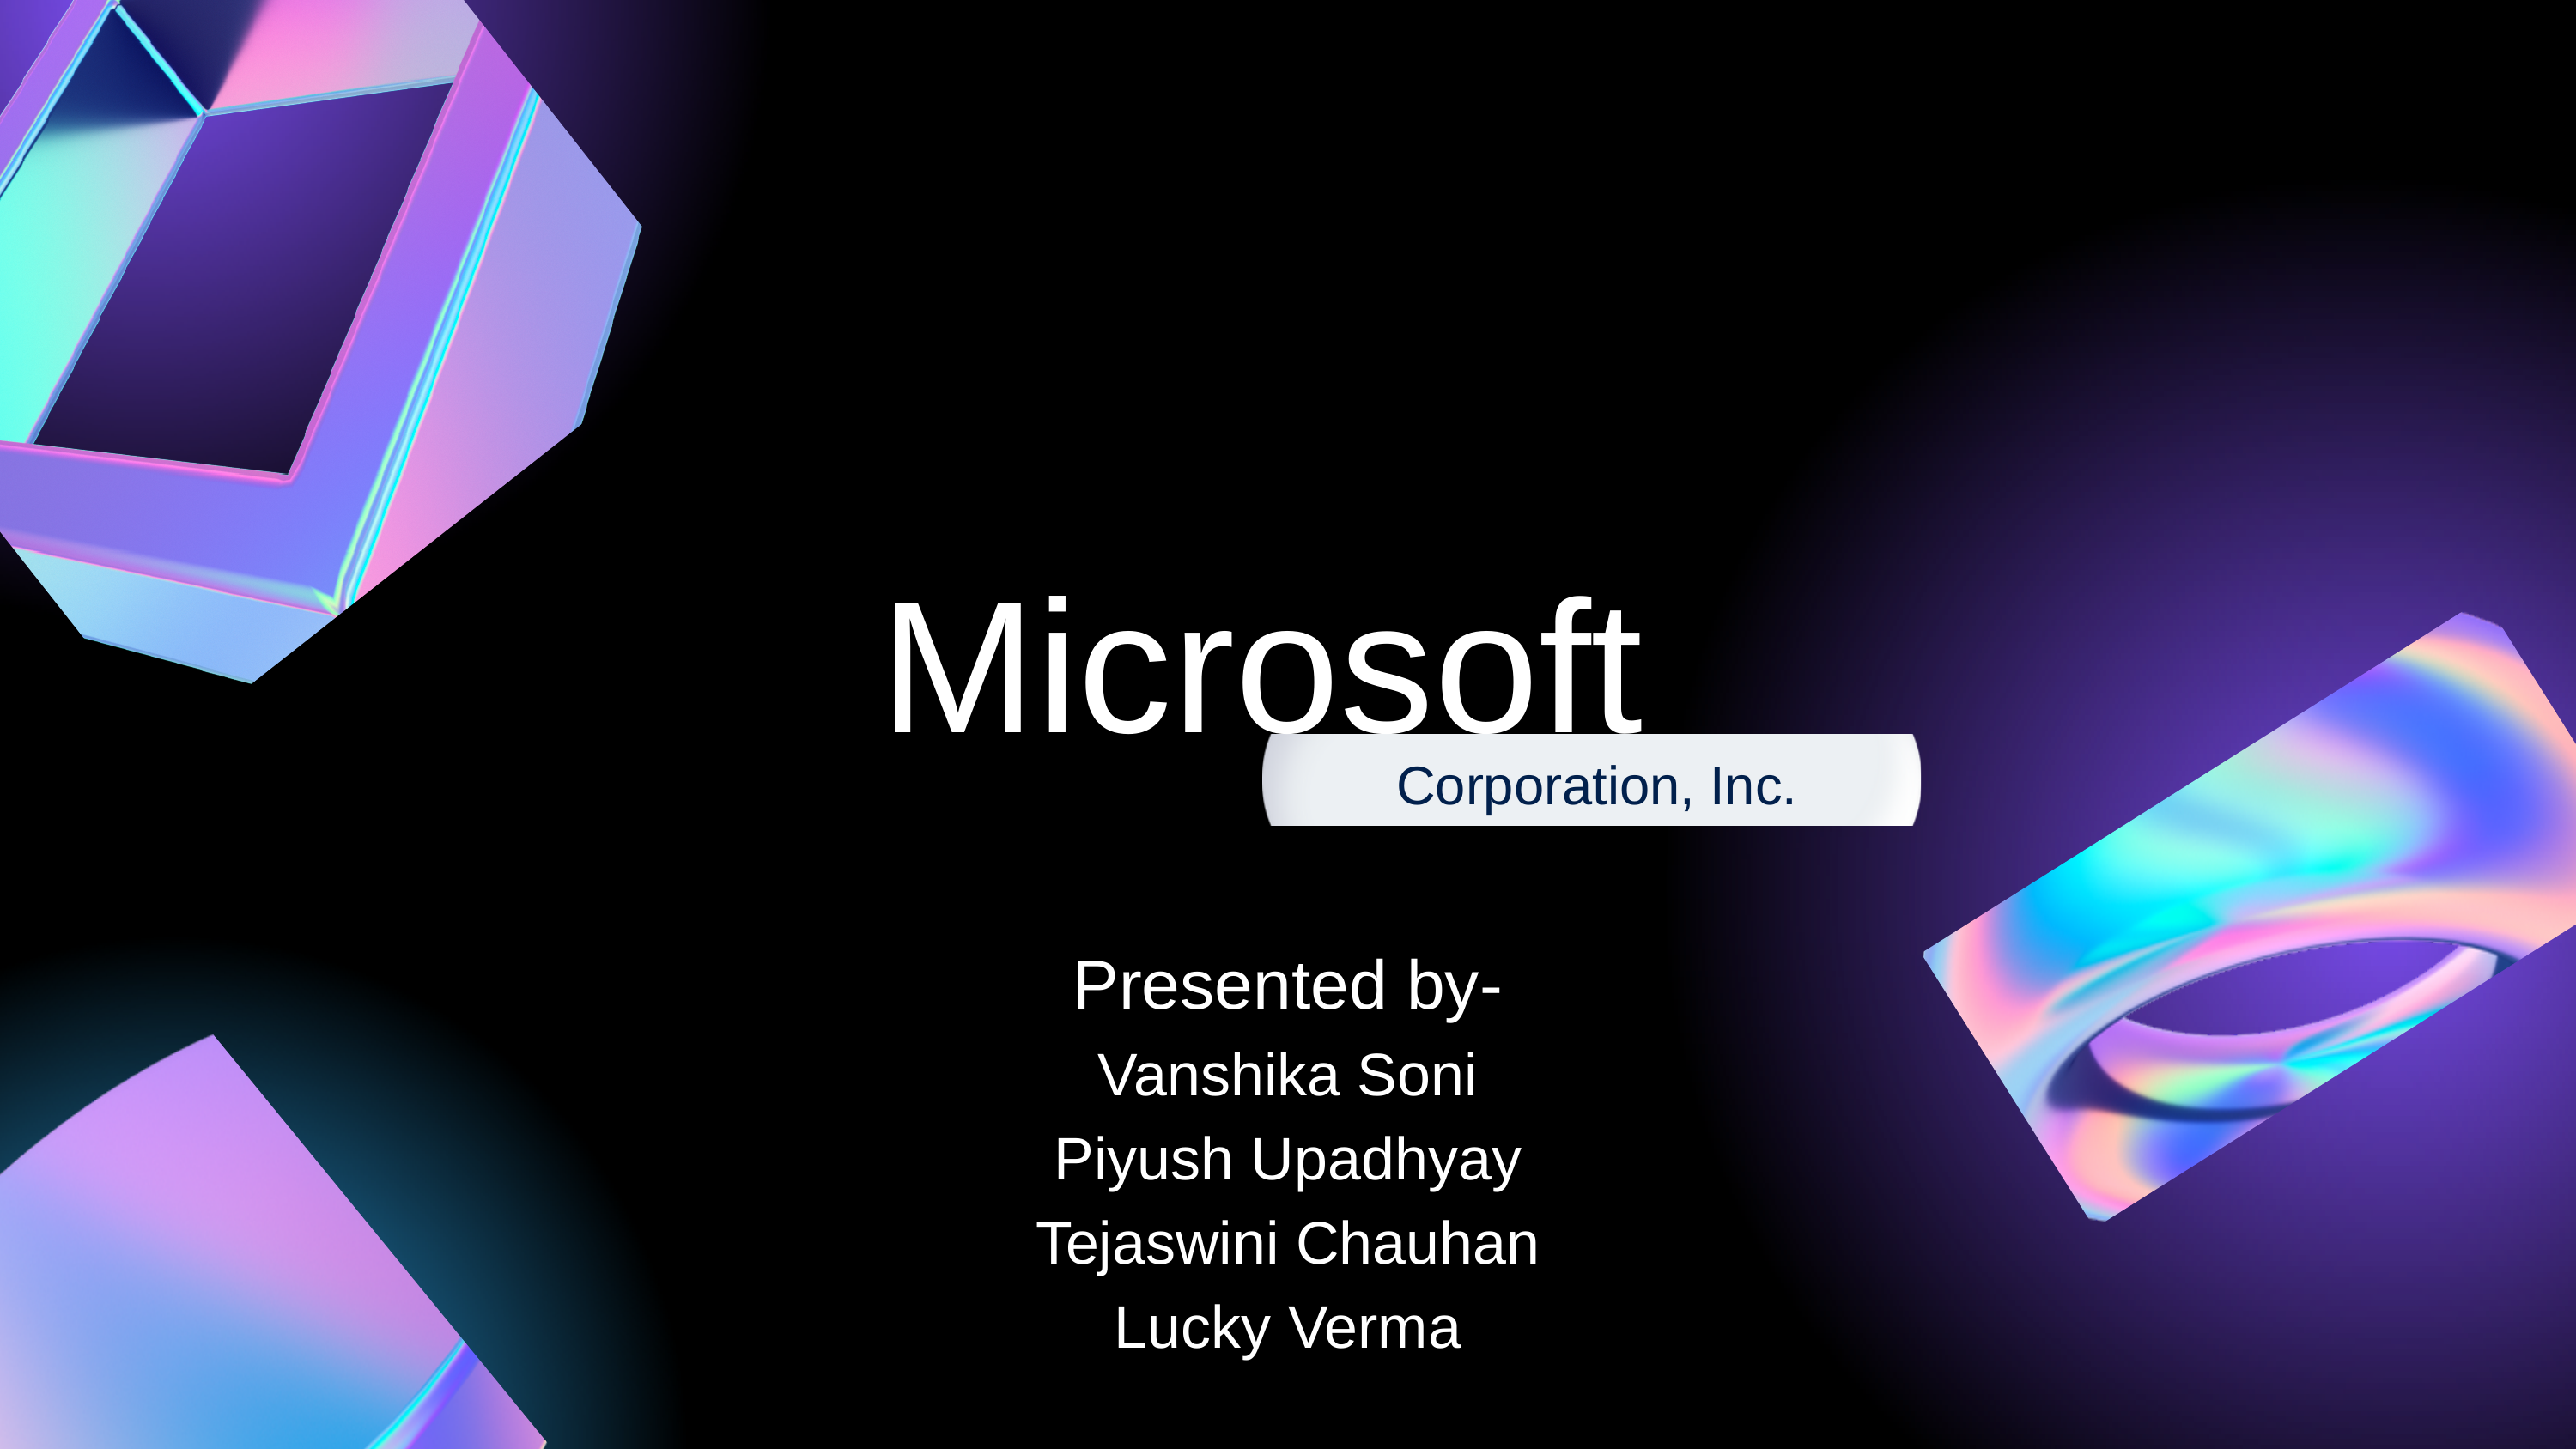

Microsoft

Corporation, Inc.

Presented by-
Vanshika Soni
Piyush Upadhyay
Tejaswini Chauhan
Lucky Verma